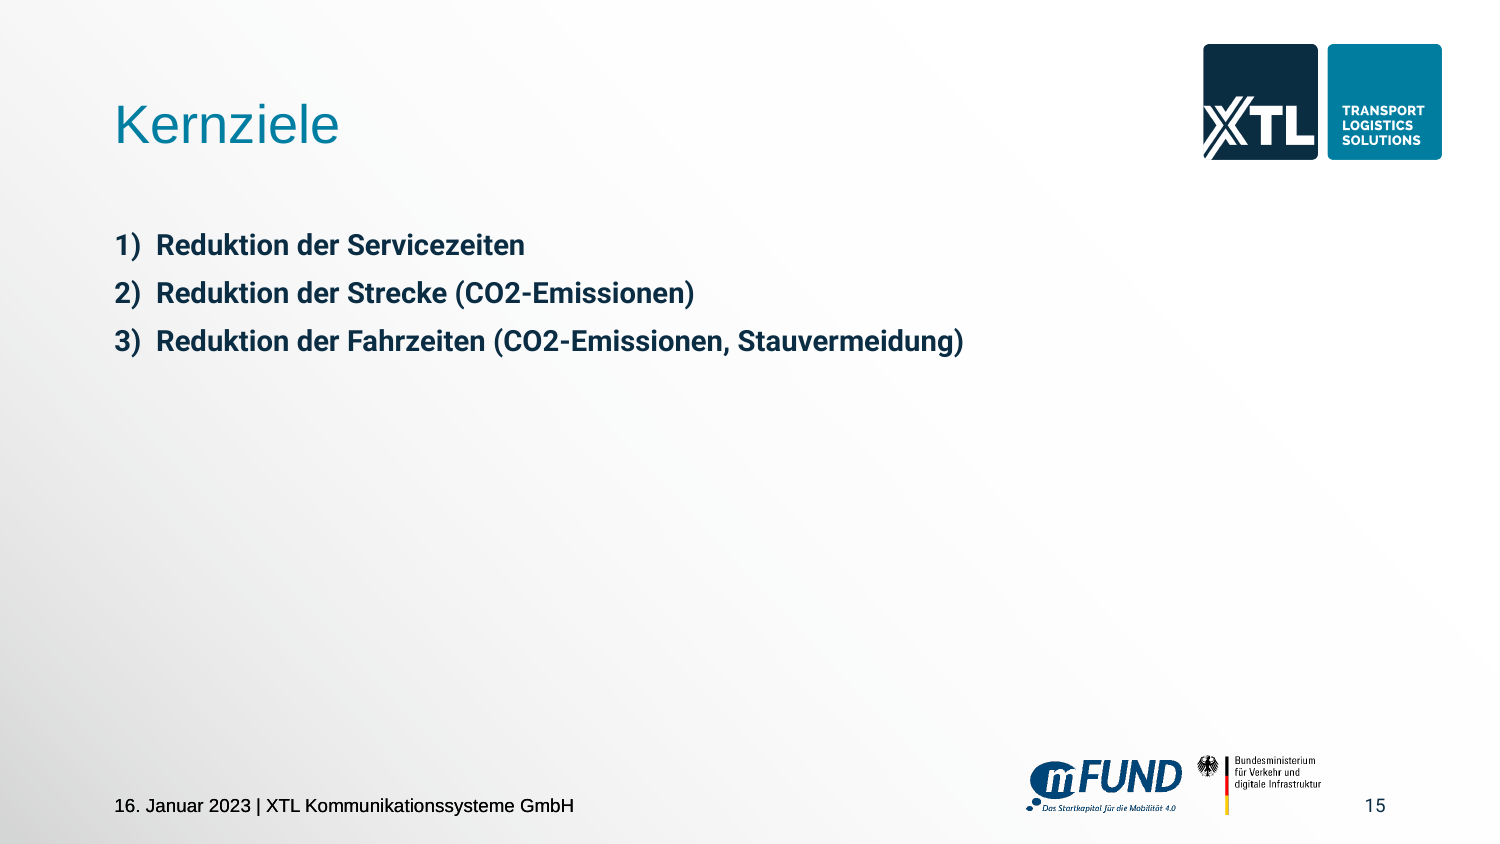

# Kernziele
Reduktion der Servicezeiten
Reduktion der Strecke (CO2-Emissionen)
Reduktion der Fahrzeiten (CO2-Emissionen, Stauvermeidung)
15